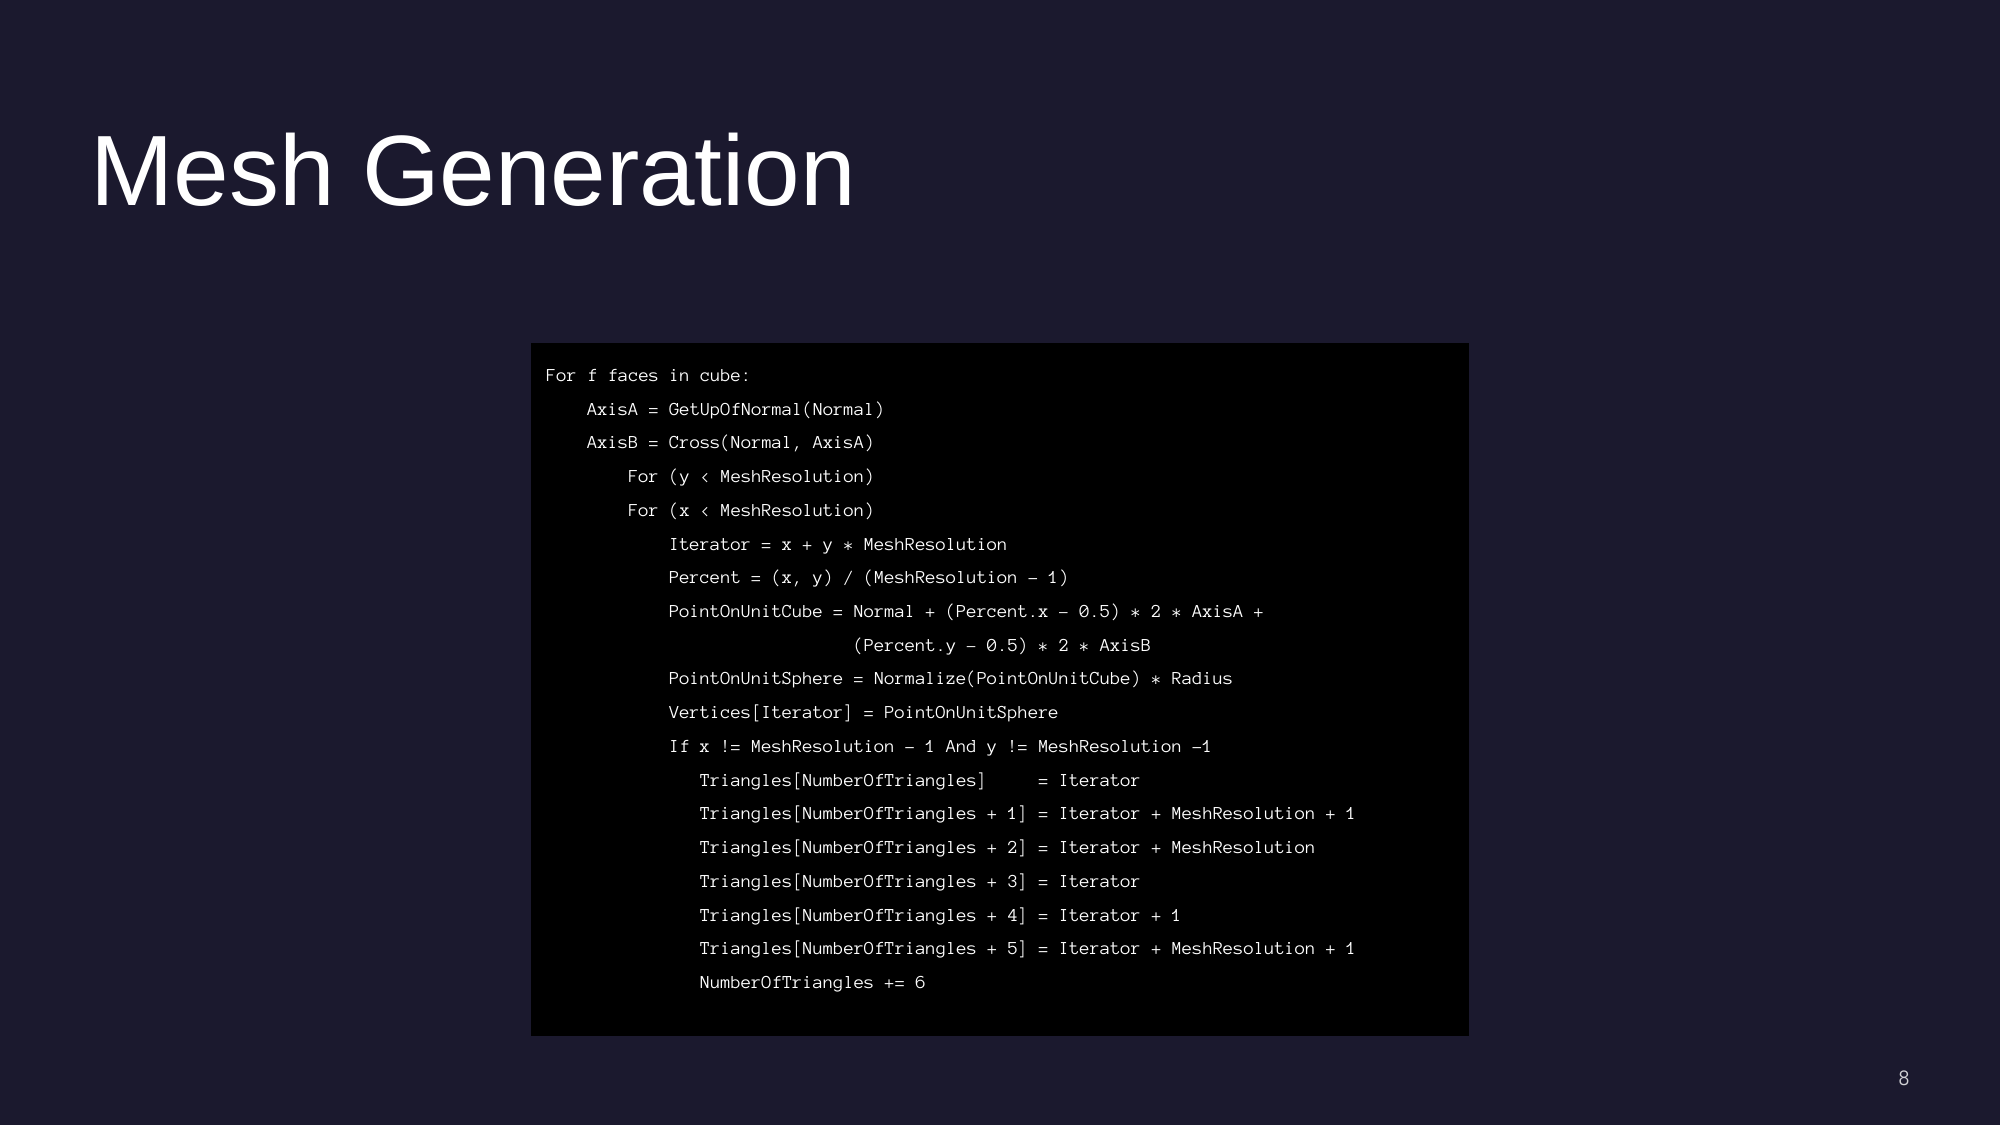

Mesh Generation
For f faces in cube:
    AxisA = GetUpOfNormal(Normal)
    AxisB = Cross(Normal, AxisA)
        For (y < MeshResolution)
        For (x < MeshResolution)
            Iterator = x + y * MeshResolution
            Percent = (x, y) / (MeshResolution - 1)
            PointOnUnitCube = Normal + (Percent.x – 0.5) * 2 * AxisA +
                              (Percent.y – 0.5) * 2 * AxisB
            PointOnUnitSphere = Normalize(PointOnUnitCube) * Radius
            Vertices[Iterator] = PointOnUnitSphere
            If x != MeshResolution - 1 And y != MeshResolution -1
               Triangles[NumberOfTriangles]     = Iterator
               Triangles[NumberOfTriangles + 1] = Iterator + MeshResolution + 1
               Triangles[NumberOfTriangles + 2] = Iterator + MeshResolution
               Triangles[NumberOfTriangles + 3] = Iterator
               Triangles[NumberOfTriangles + 4] = Iterator + 1
               Triangles[NumberOfTriangles + 5] = Iterator + MeshResolution + 1
               NumberOfTriangles += 6

8